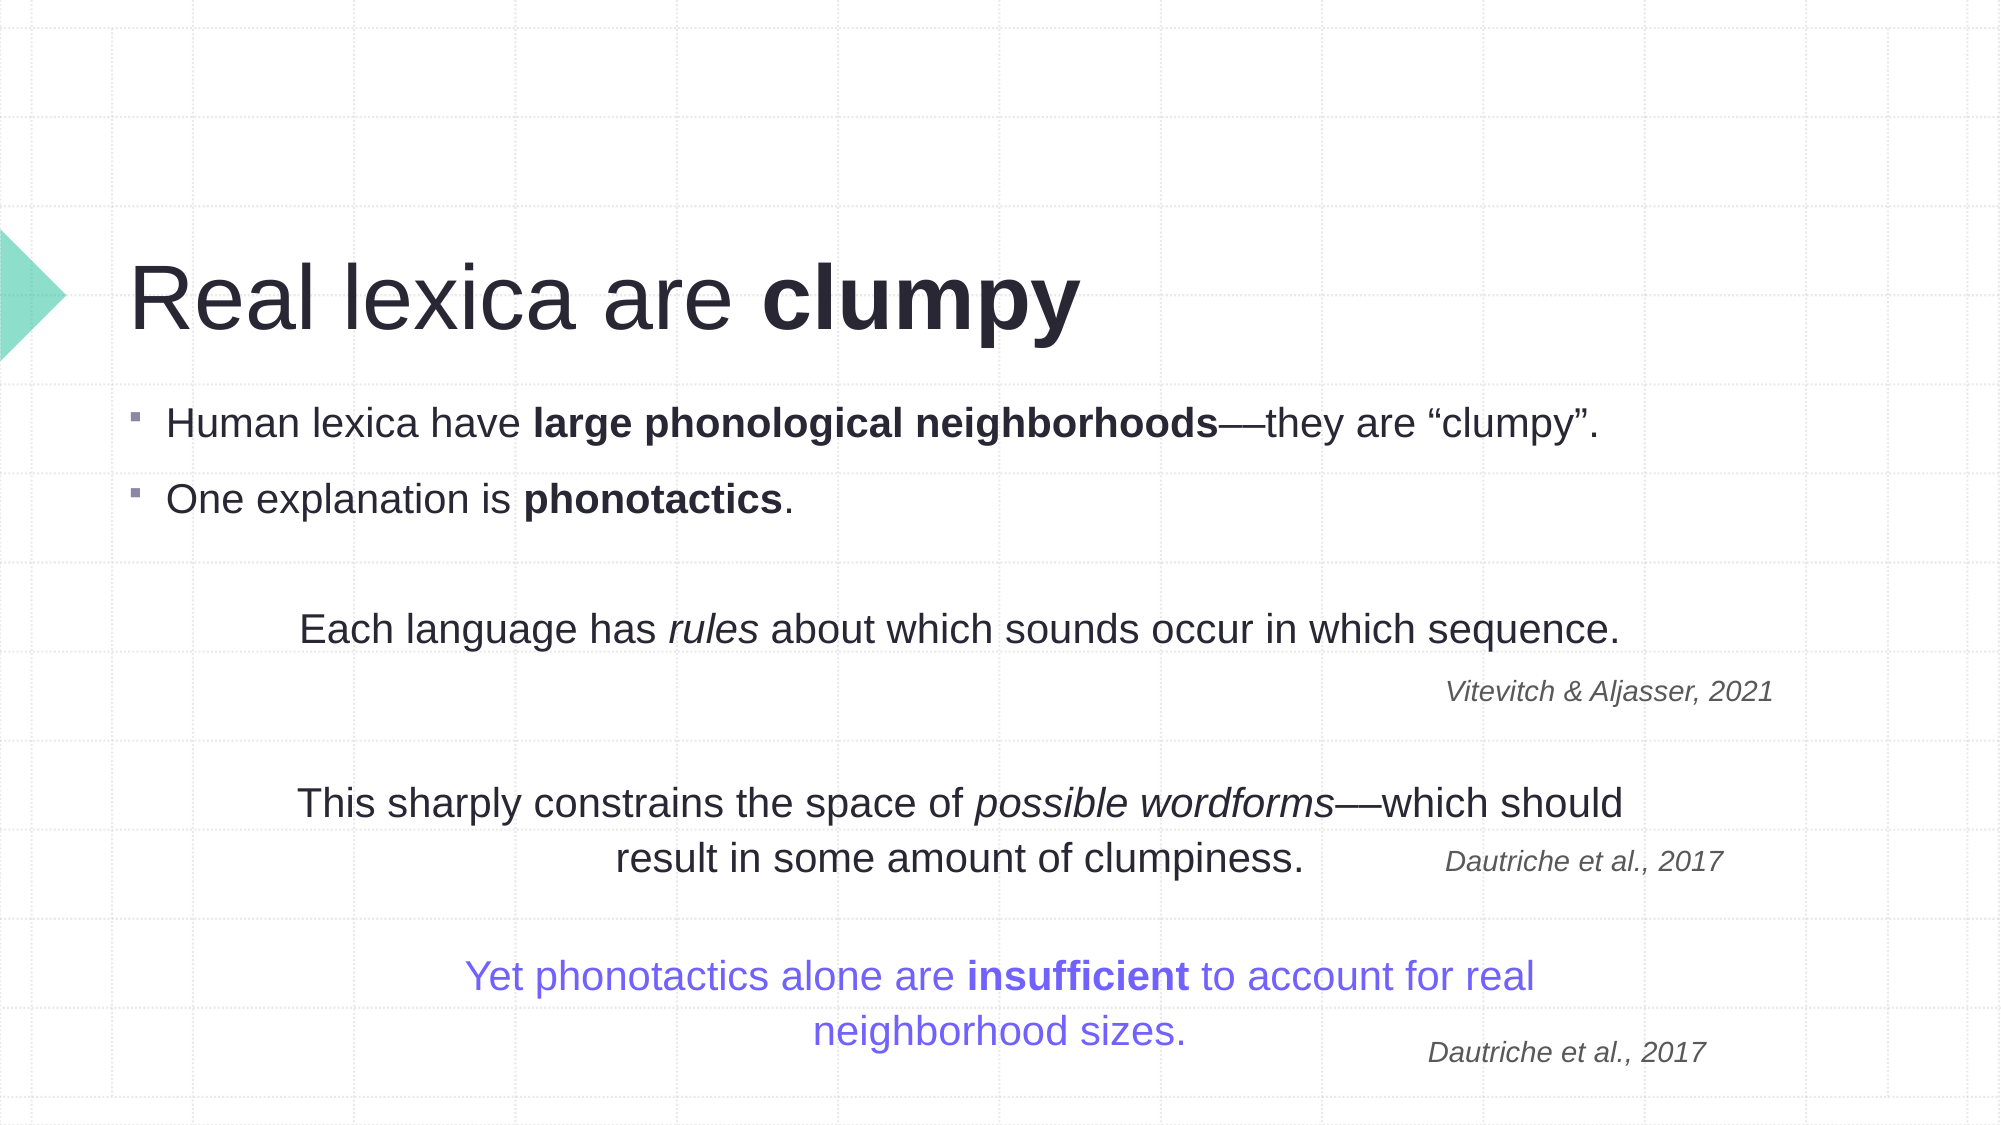

# Real lexica are clumpy
Human lexica have large phonological neighborhoods––they are “clumpy”.
One explanation is phonotactics.
Each language has rules about which sounds occur in which sequence.
Vitevitch & Aljasser, 2021
This sharply constrains the space of possible wordforms––which should result in some amount of clumpiness.
Dautriche et al., 2017
Yet phonotactics alone are insufficient to account for real neighborhood sizes.
Dautriche et al., 2017